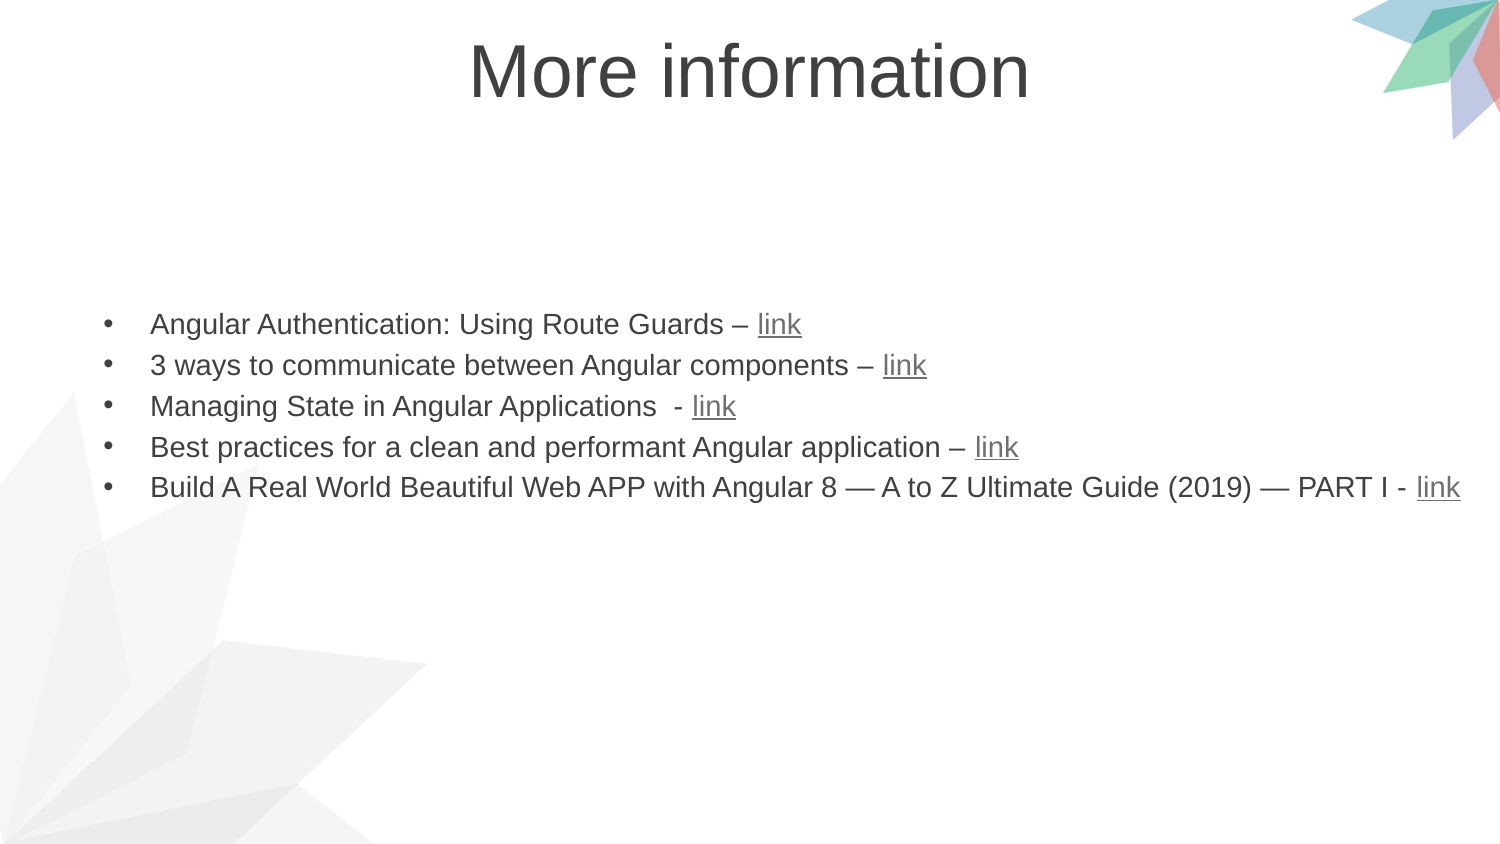

More information
Angular Authentication: Using Route Guards – link
3 ways to communicate between Angular components – link
Managing State in Angular Applications  - link
Best practices for a clean and performant Angular application – link
Build A Real World Beautiful Web APP with Angular 8 — A to Z Ultimate Guide (2019) — PART I - link